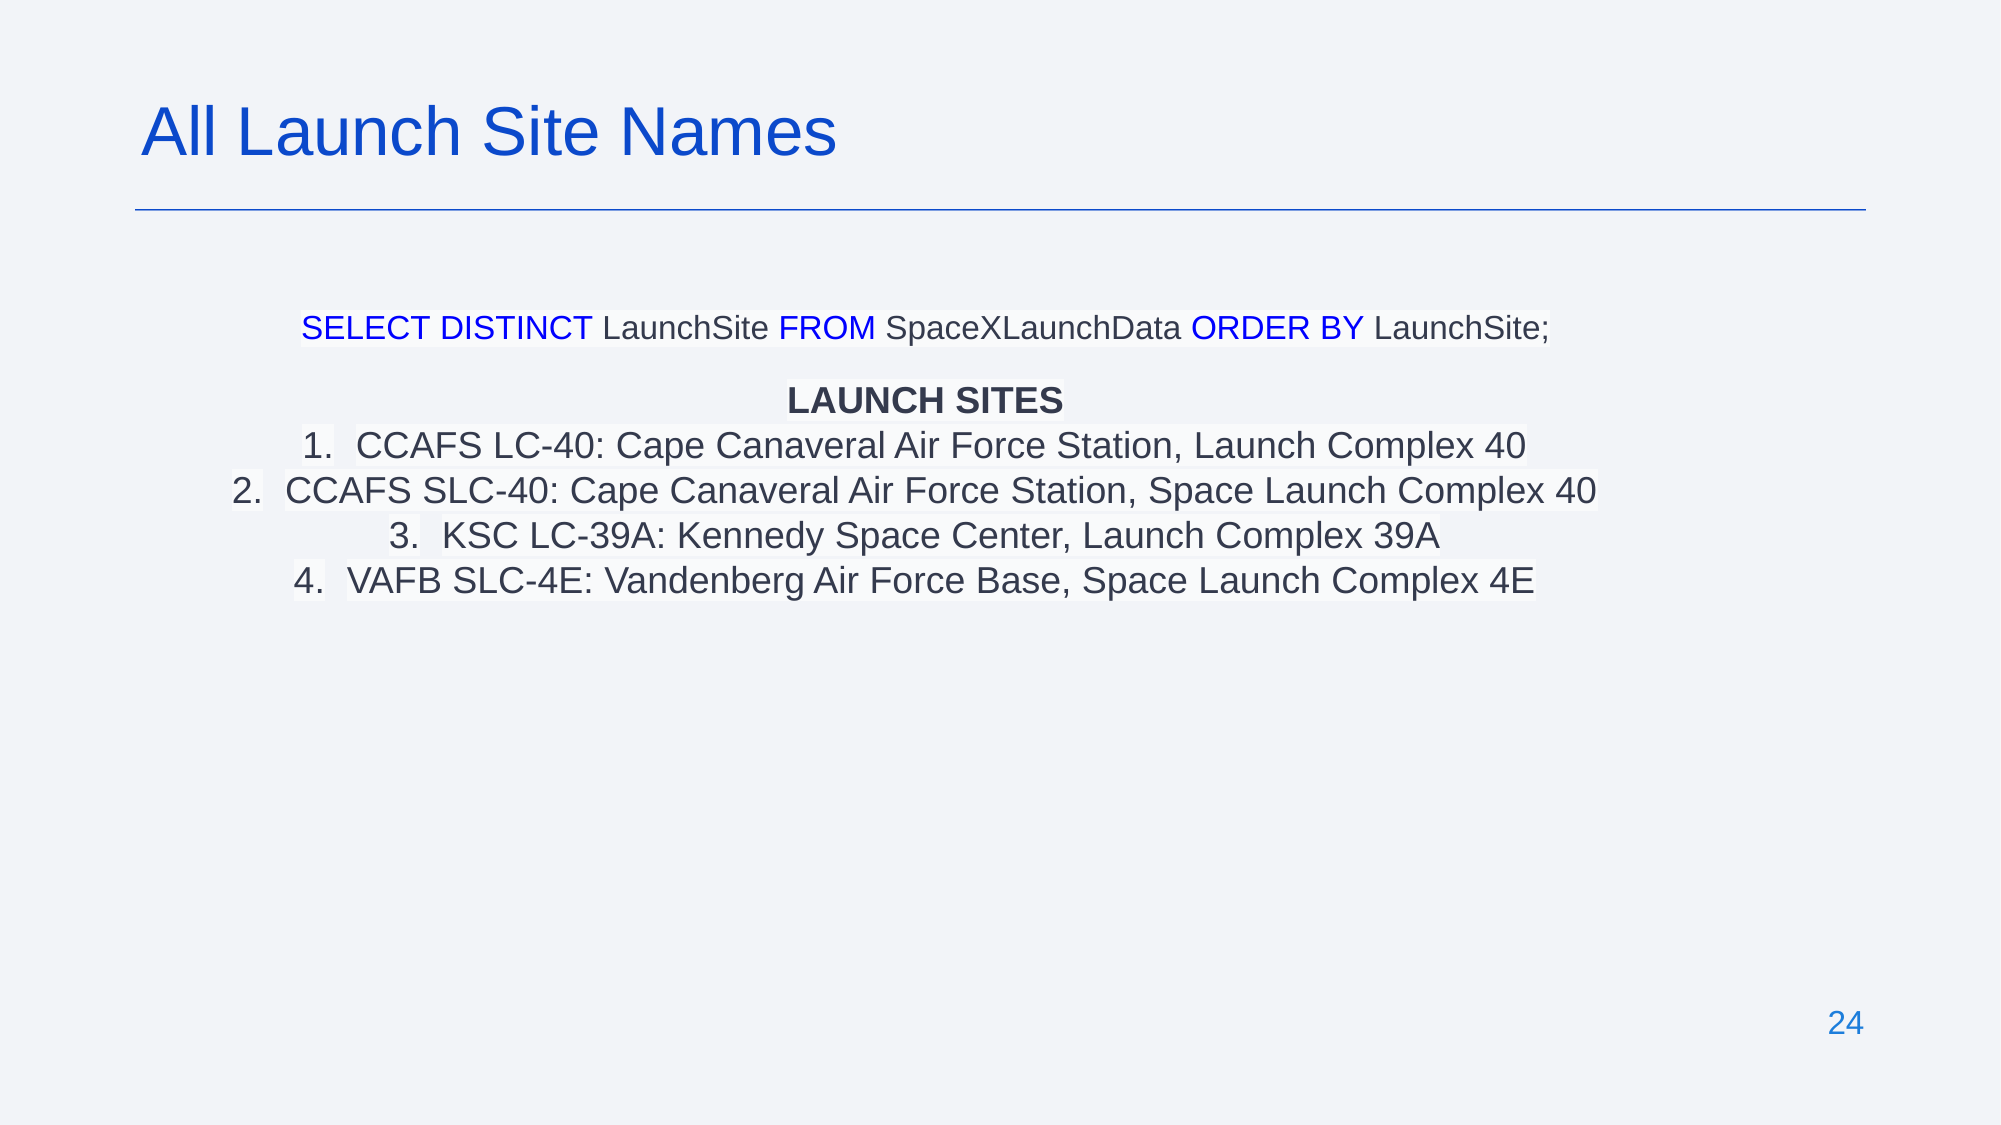

All Launch Site Names
SELECT DISTINCT LaunchSite FROM SpaceXLaunchData ORDER BY LaunchSite;
LAUNCH SITES
CCAFS LC-40: Cape Canaveral Air Force Station, Launch Complex 40
CCAFS SLC-40: Cape Canaveral Air Force Station, Space Launch Complex 40
KSC LC-39A: Kennedy Space Center, Launch Complex 39A
VAFB SLC-4E: Vandenberg Air Force Base, Space Launch Complex 4E

24